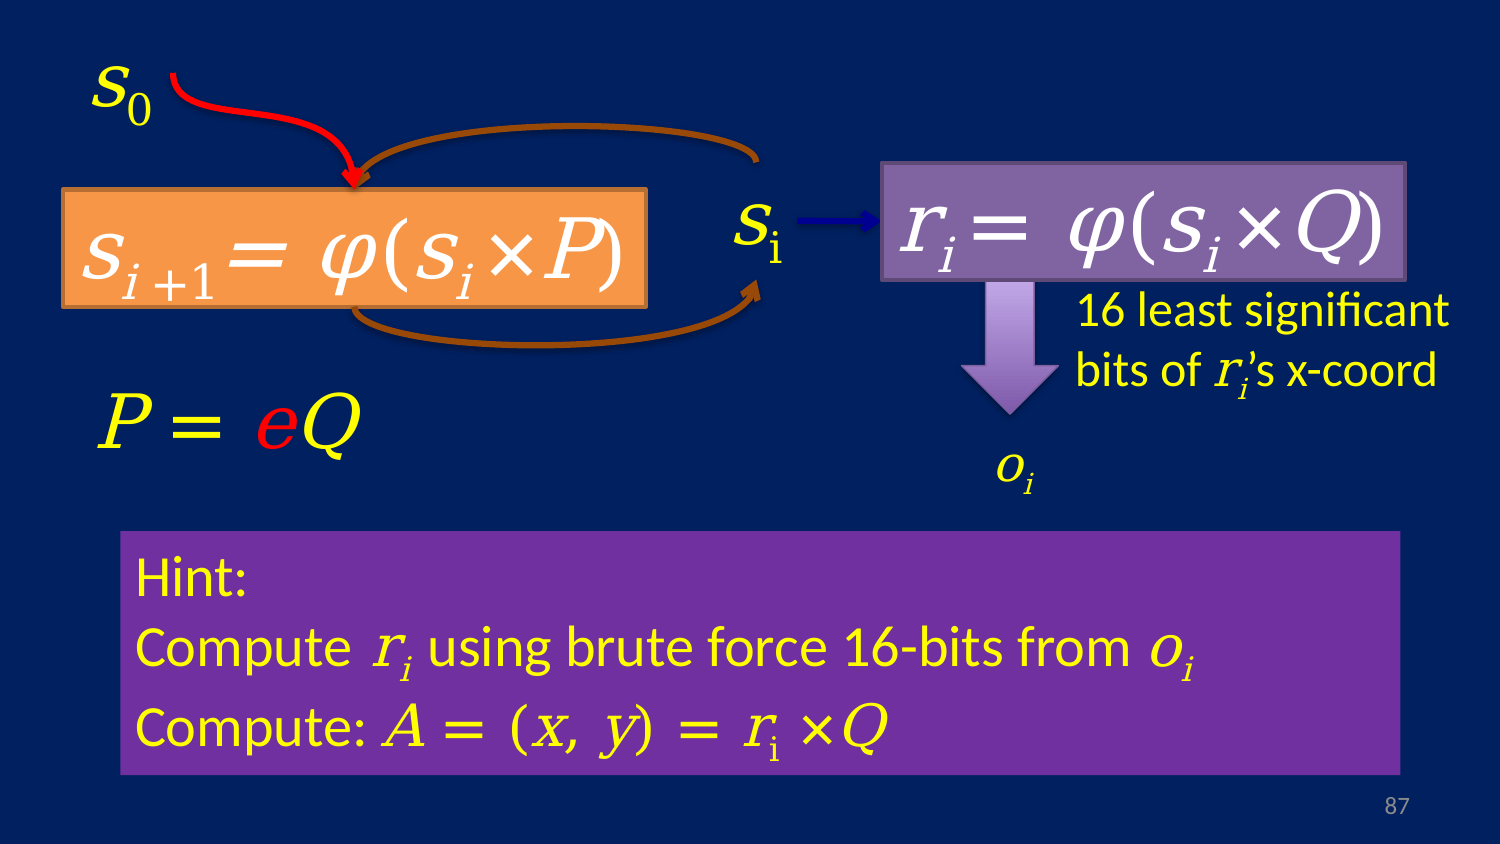

s0
si
ri = φ(si ×Q)
si +1= φ(si ×P)

16 least significant bits of ri’s x-coord
P = eQ
oi
Hint:
Compute ri using brute force 16-bits from oi
Compute: A = (x, y) = ri ×Q
87